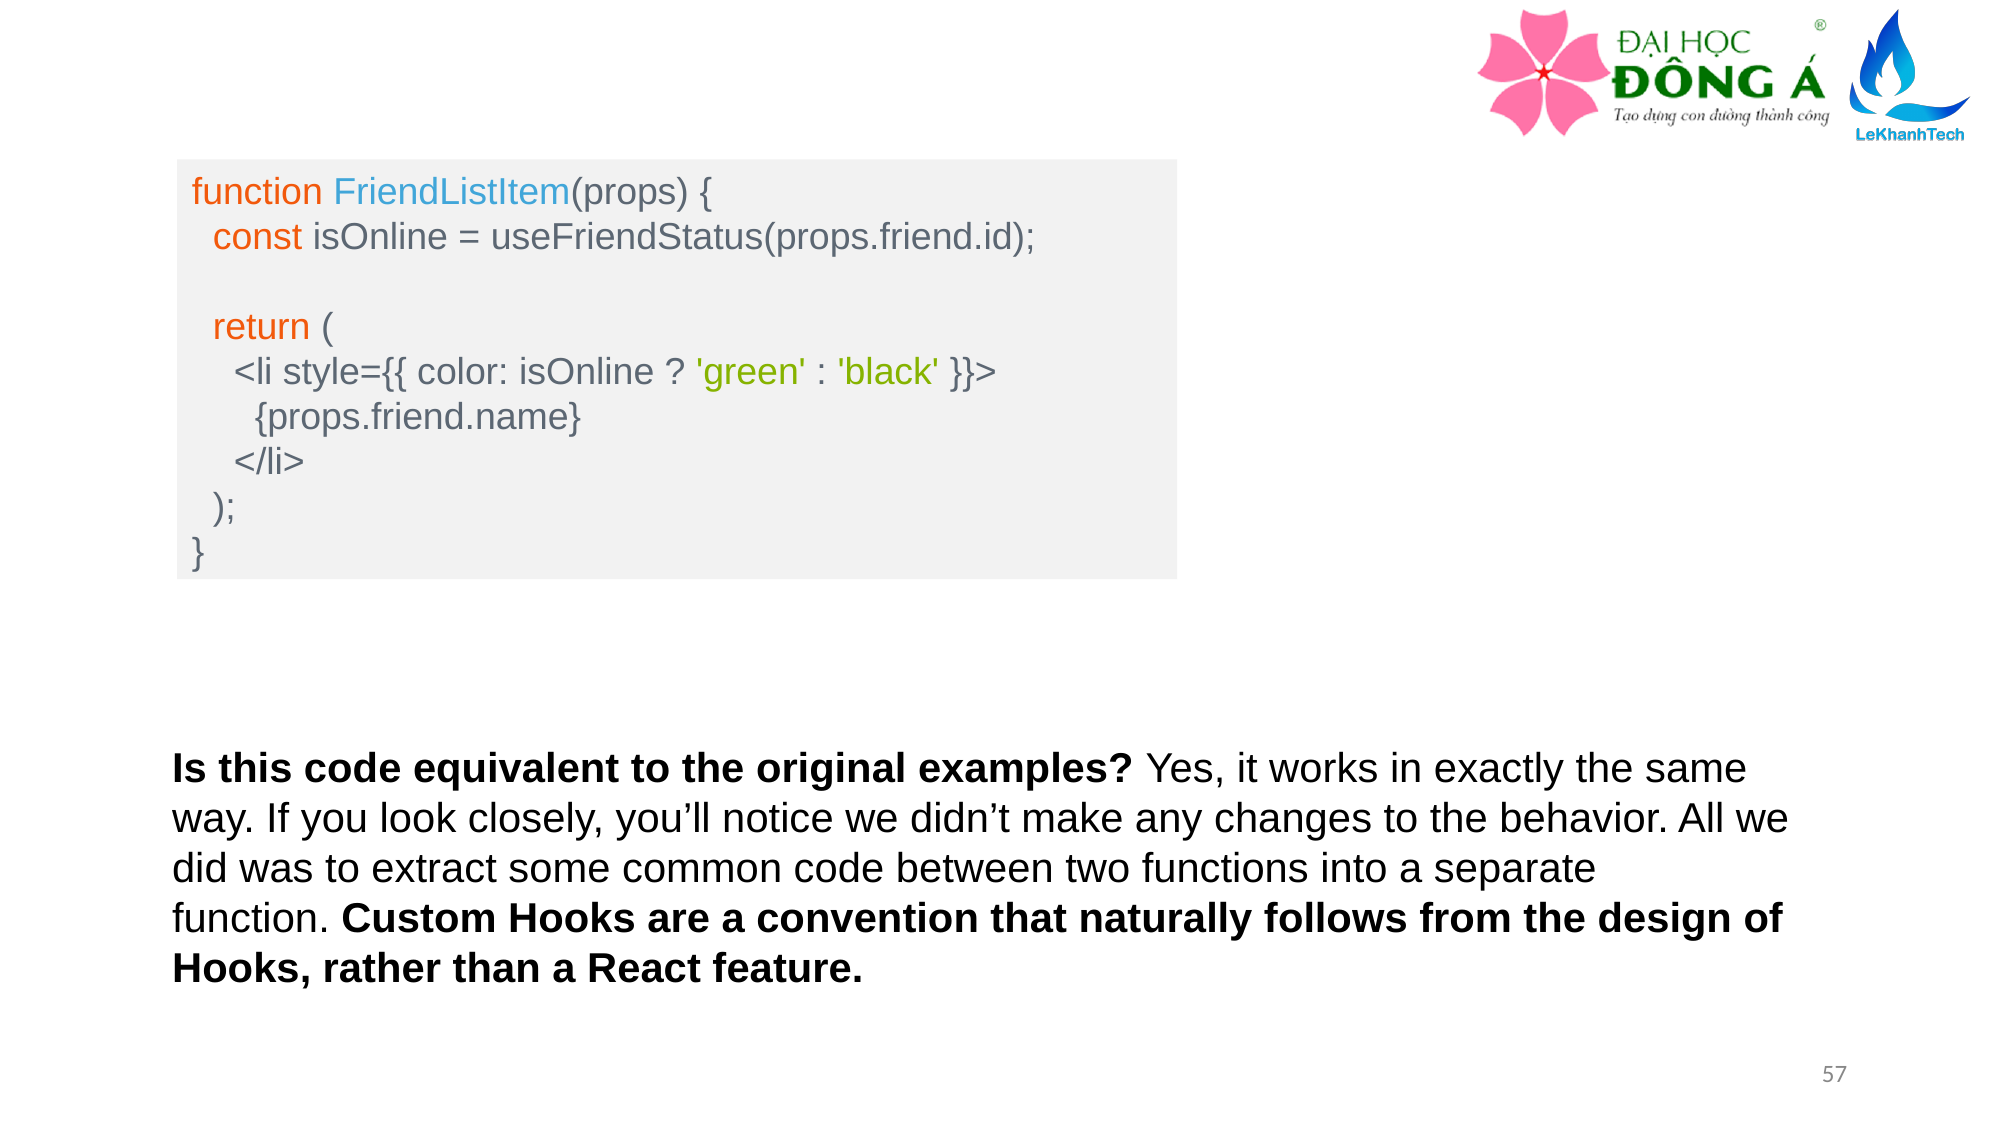

function FriendListItem(props) {
  const isOnline = useFriendStatus(props.friend.id);
  return (
    <li style={{ color: isOnline ? 'green' : 'black' }}>
      {props.friend.name}
    </li>
  );
}
Is this code equivalent to the original examples? Yes, it works in exactly the same way. If you look closely, you’ll notice we didn’t make any changes to the behavior. All we did was to extract some common code between two functions into a separate function. Custom Hooks are a convention that naturally follows from the design of Hooks, rather than a React feature.
57